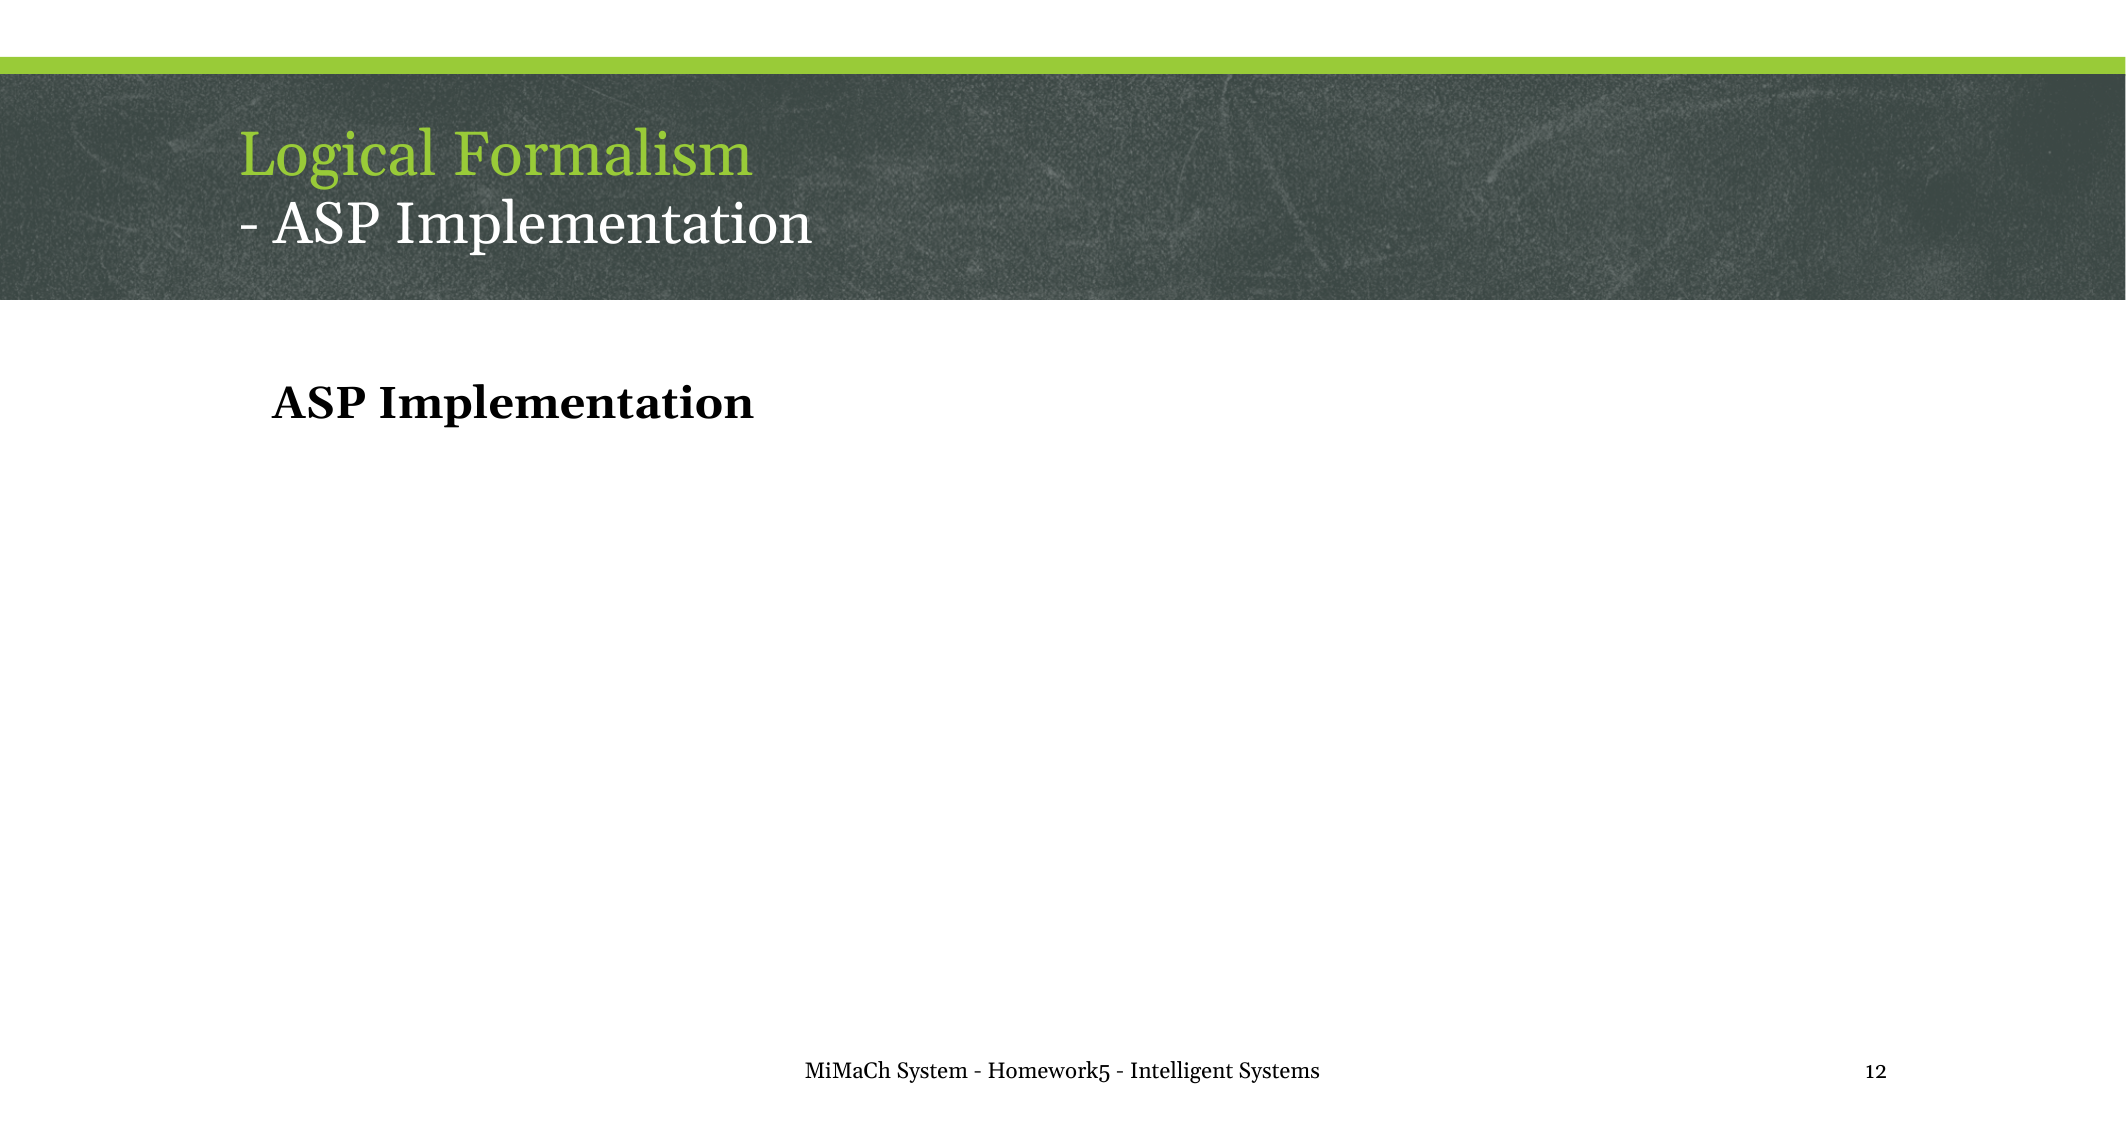

# Logical Formalism - ASP Implementation
ASP Implementation

MiMaCh System - Homework5 - Intelligent Systems
12